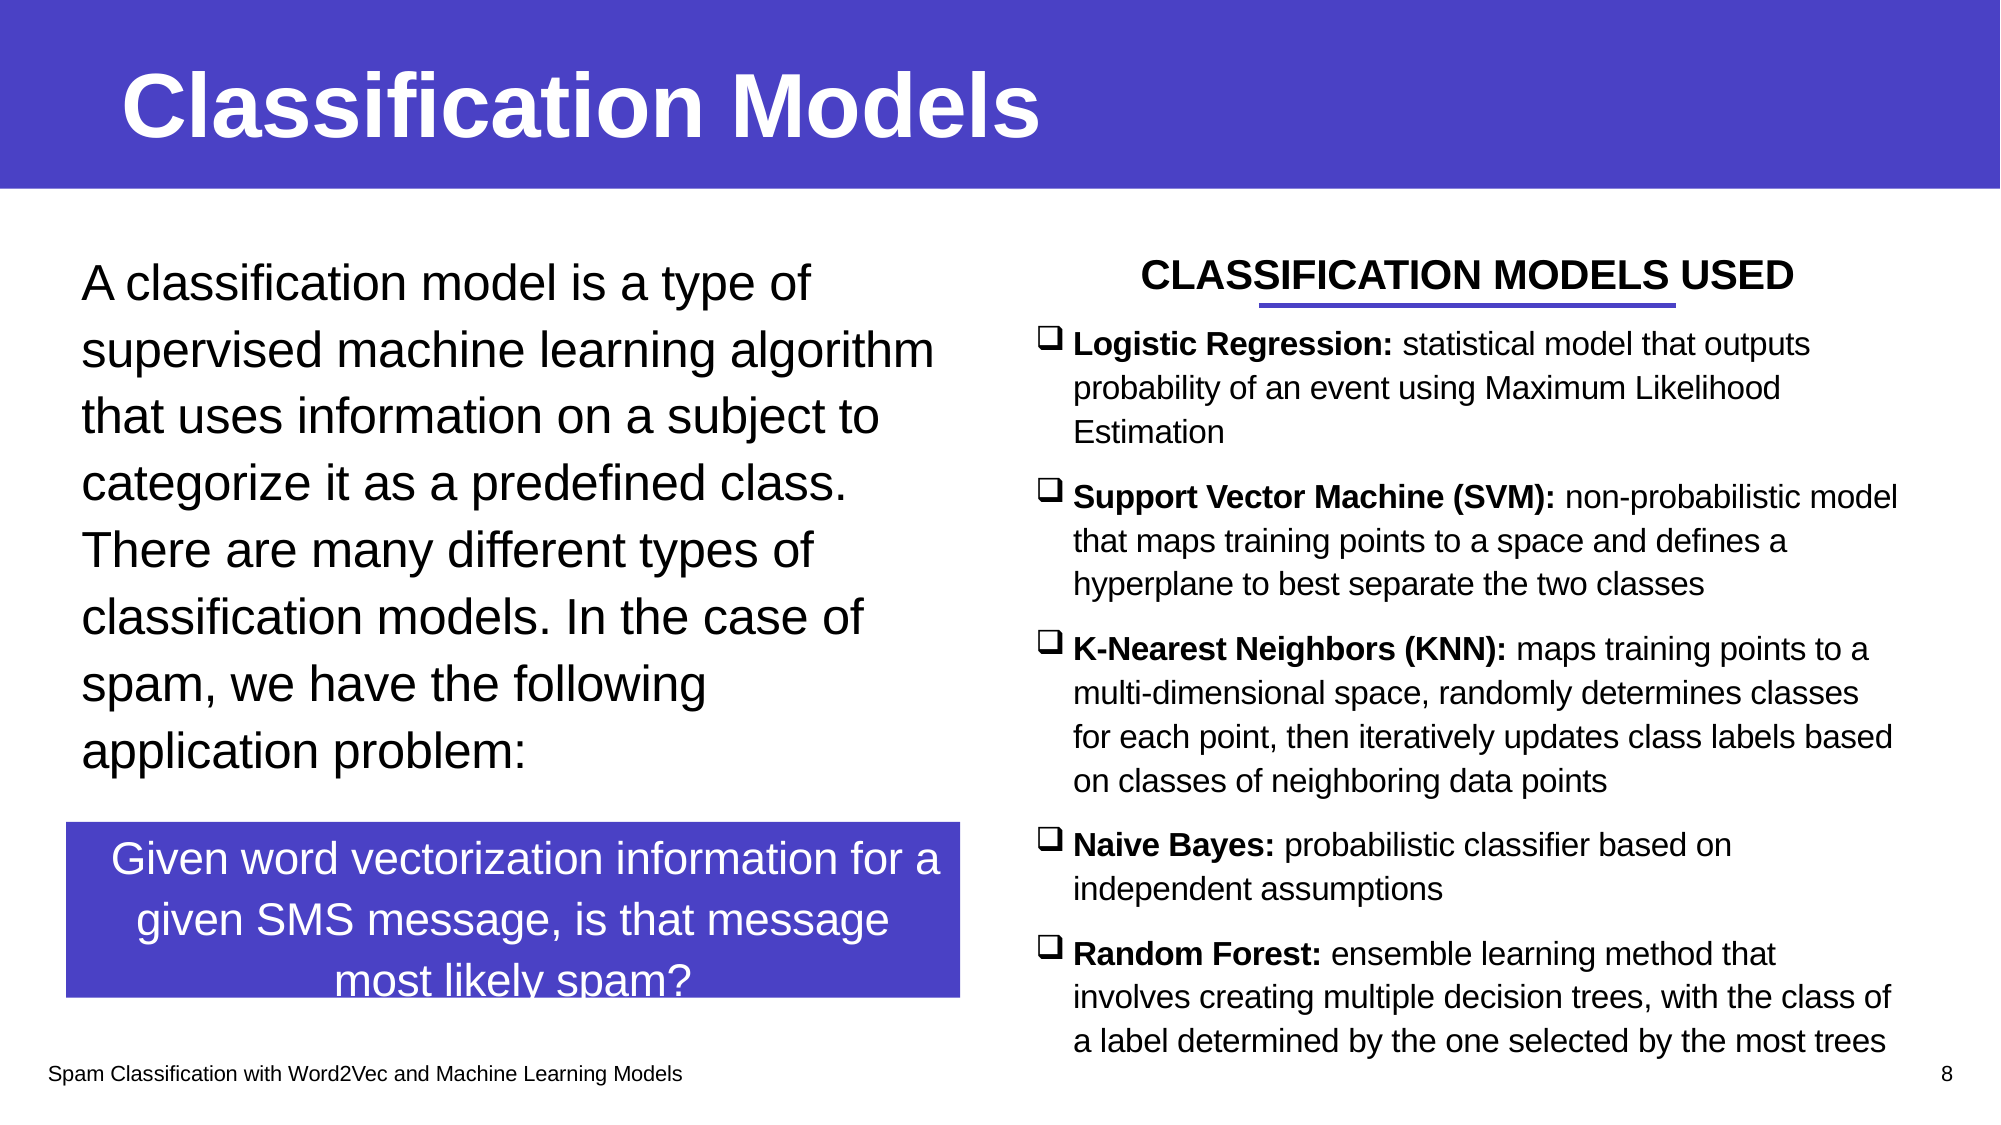

# Classification Models
CLASSIFICATION MODELS USED
Logistic Regression: statistical model that outputs probability of an event using Maximum Likelihood Estimation
Support Vector Machine (SVM): non-probabilistic model that maps training points to a space and defines a hyperplane to best separate the two classes
K-Nearest Neighbors (KNN): maps training points to a multi-dimensional space, randomly determines classes for each point, then iteratively updates class labels based on classes of neighboring data points
Naive Bayes: probabilistic classifier based on independent assumptions
Random Forest: ensemble learning method that involves creating multiple decision trees, with the class of a label determined by the one selected by the most trees

A classification model is a type of supervised machine learning algorithm that uses information on a subject to categorize it as a predefined class. There are many different types of classification models. In the case of spam, we have the following application problem:

  Given word vectorization information for a given SMS message, is that message most likely spam?

Spam Classification with Word2Vec and Machine Learning Models
8